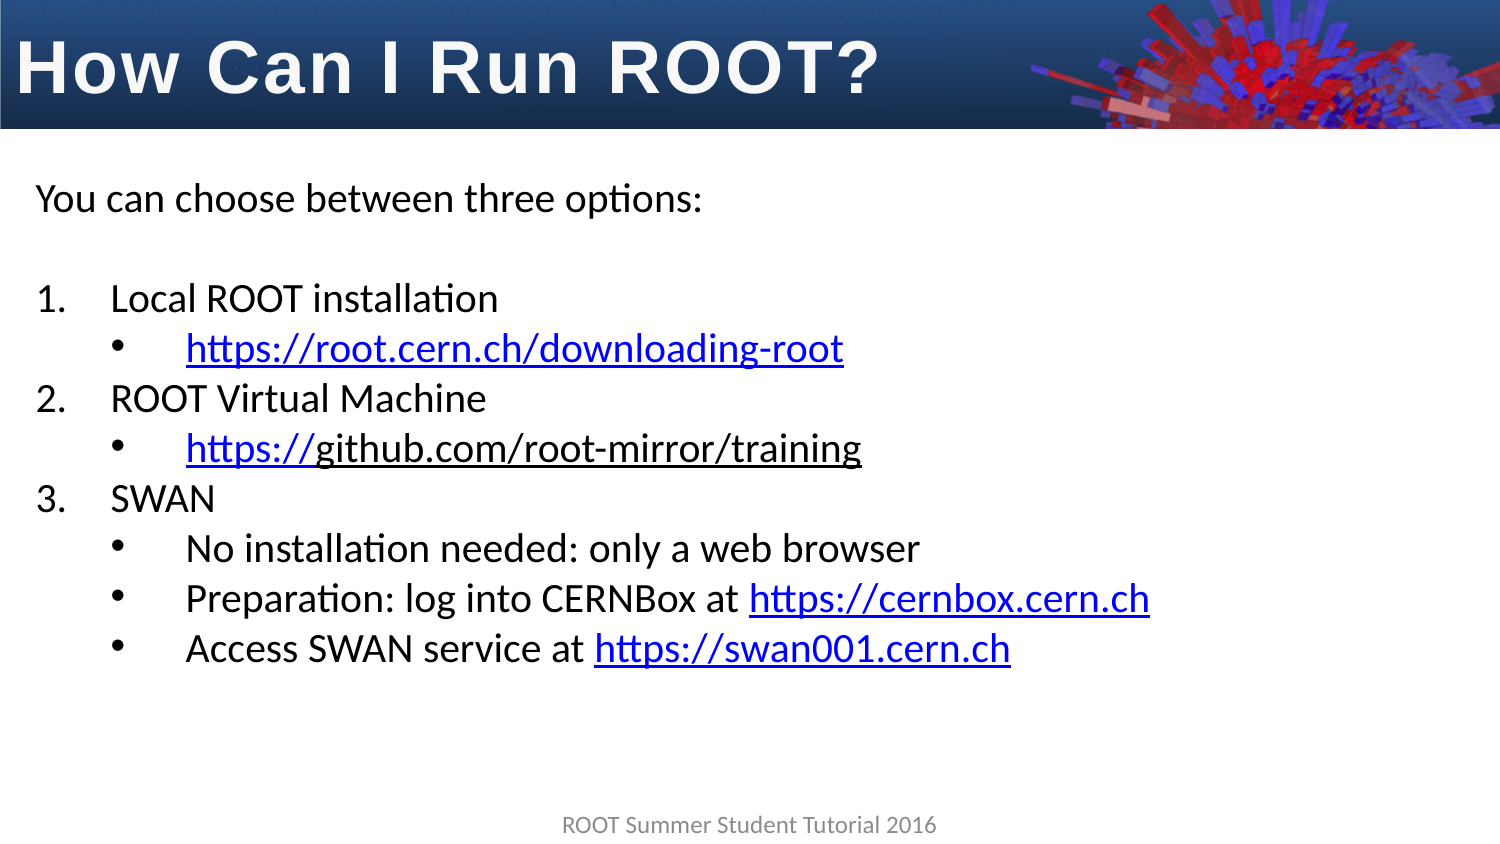

How Can I Run ROOT?
You can choose between three options:

Local ROOT installation
https://root.cern.ch/downloading-root
ROOT Virtual Machine
https://github.com/root-mirror/training
SWAN
No installation needed: only a web browser
Preparation: log into CERNBox at https://cernbox.cern.ch
Access SWAN service at https://swan001.cern.ch

ROOT Summer Student Tutorial 2016